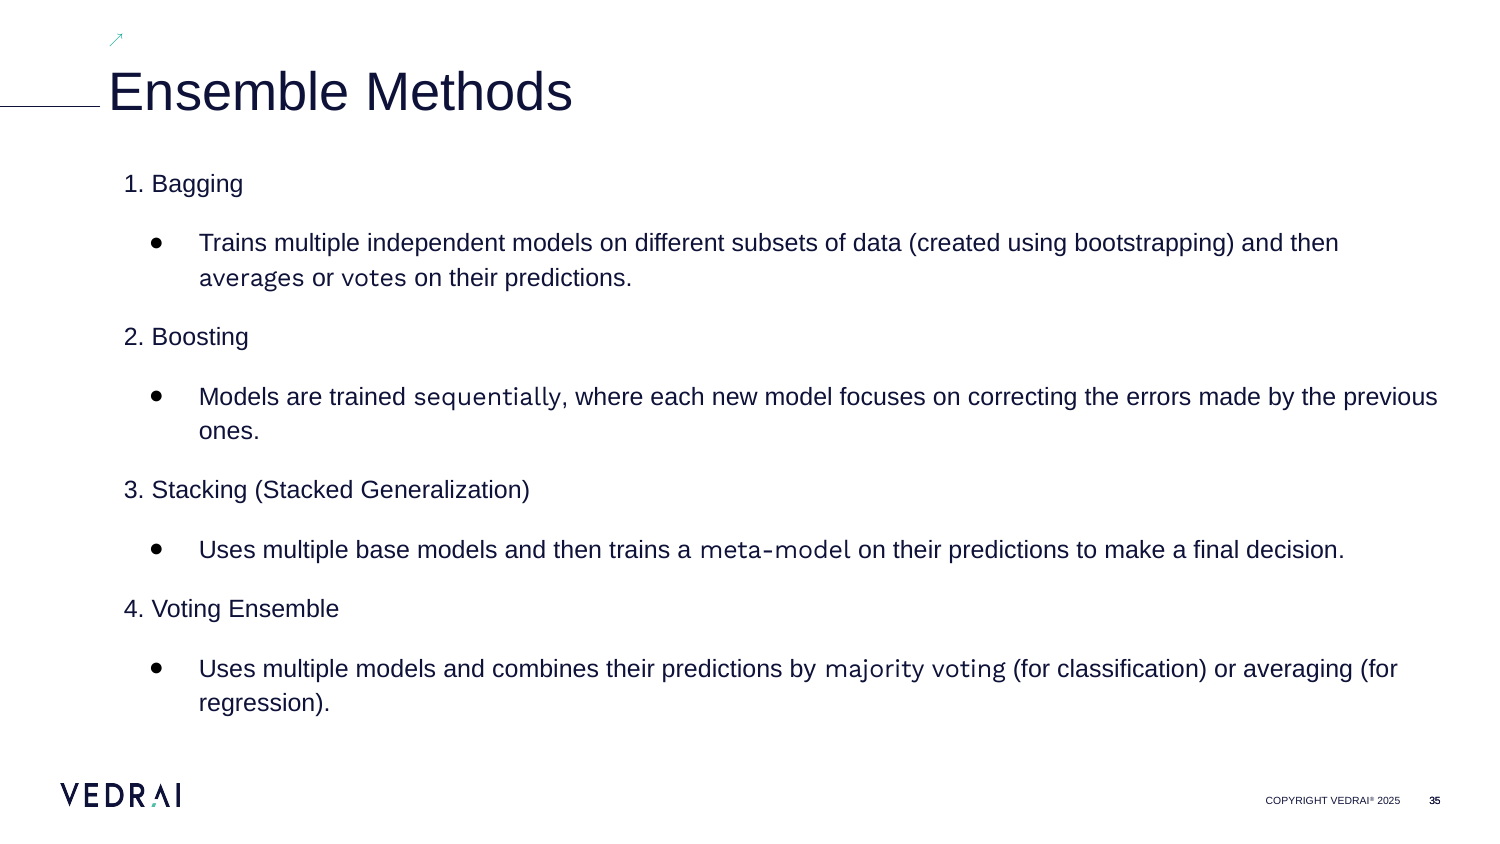

Ensemble Methods
1. Bagging
Trains multiple independent models on different subsets of data (created using bootstrapping) and then averages or votes on their predictions.
2. Boosting
Models are trained sequentially, where each new model focuses on correcting the errors made by the previous ones.
3. Stacking (Stacked Generalization)
Uses multiple base models and then trains a meta-model on their predictions to make a final decision.
4. Voting Ensemble
Uses multiple models and combines their predictions by majority voting (for classification) or averaging (for regression).